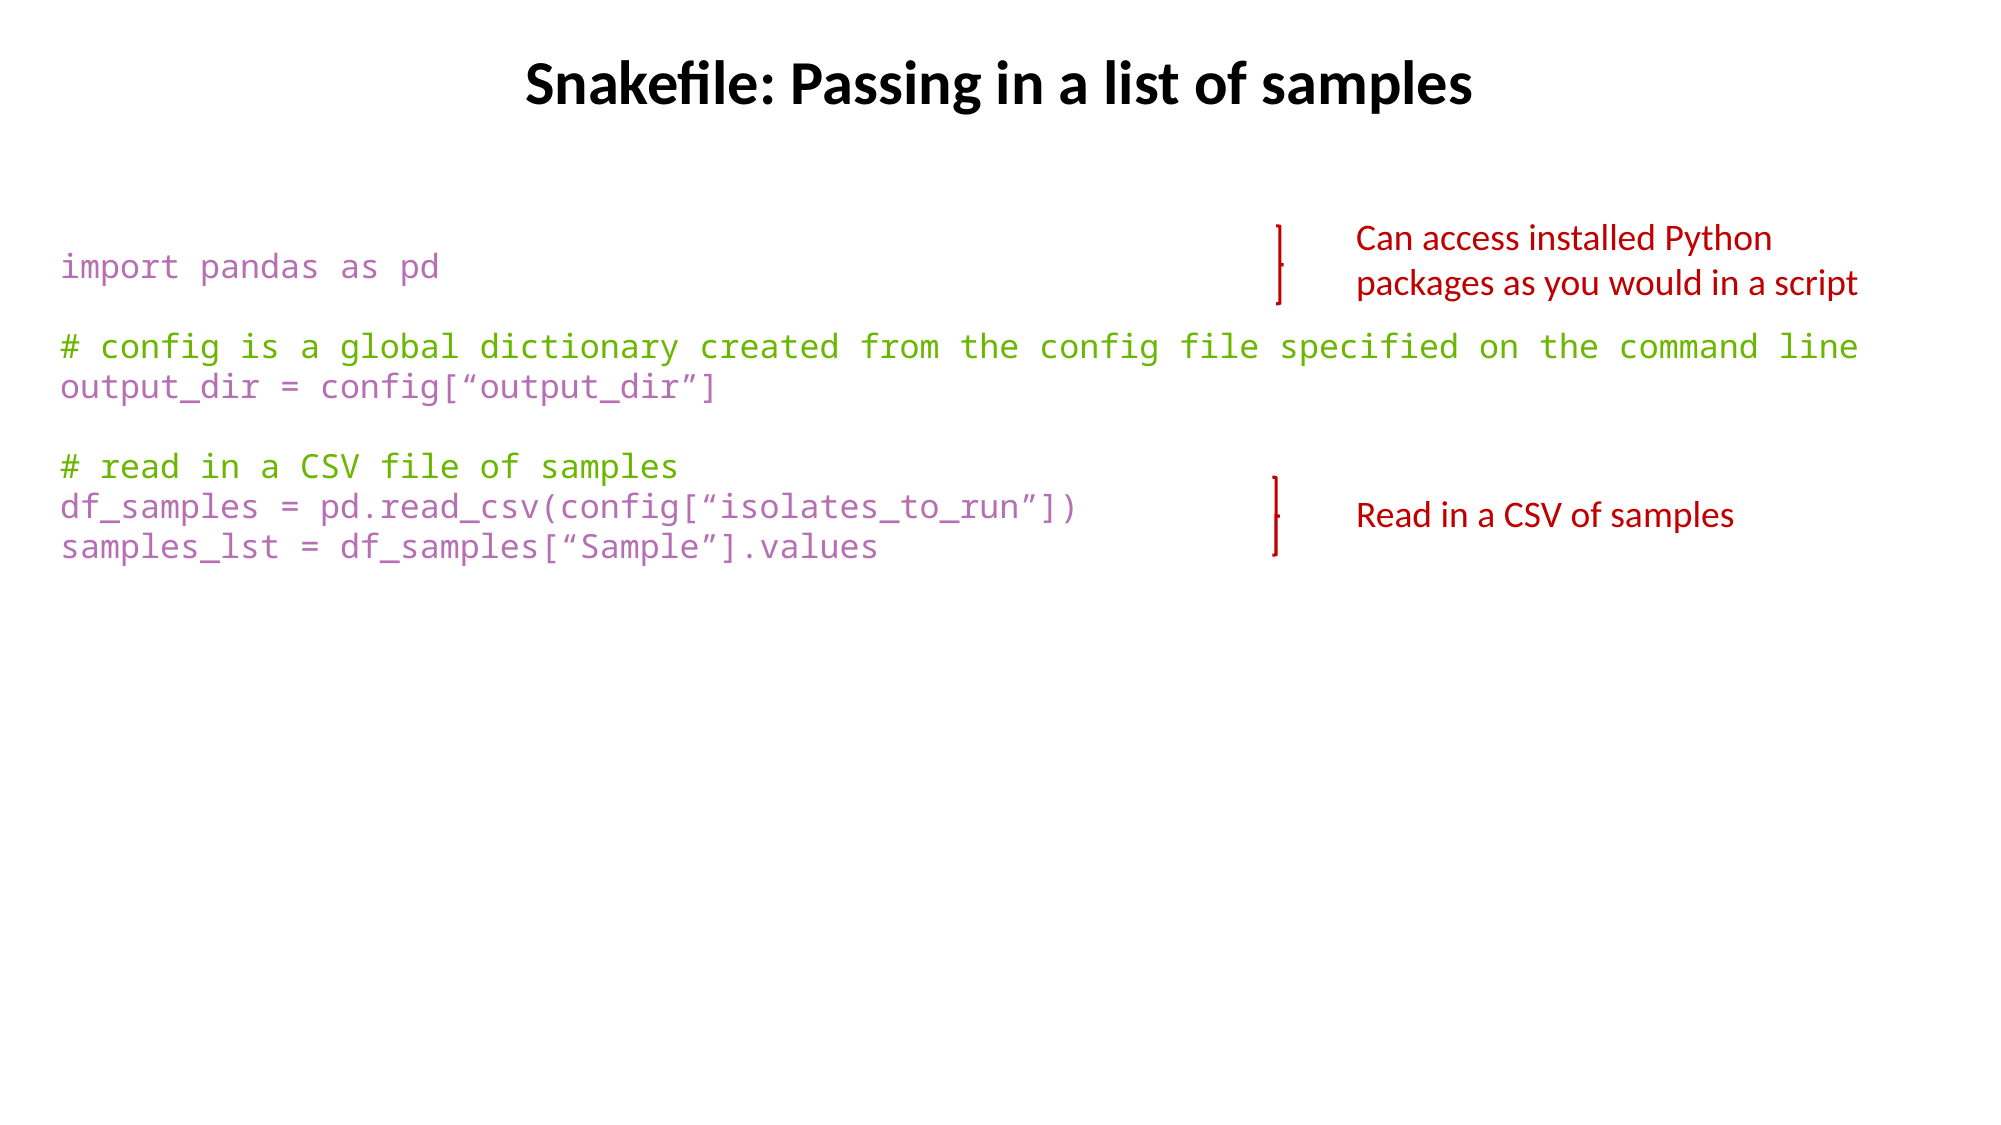

# Snakefile: Passing in a list of samples
Can access installed Python packages as you would in a script

import pandas as pd

# config is a global dictionary created from the config file specified on the command line
output_dir = config[“output_dir”]

# read in a CSV file of samples
df_samples = pd.read_csv(config[“isolates_to_run”])
samples_lst = df_samples[“Sample”].values

Read in a CSV of samples